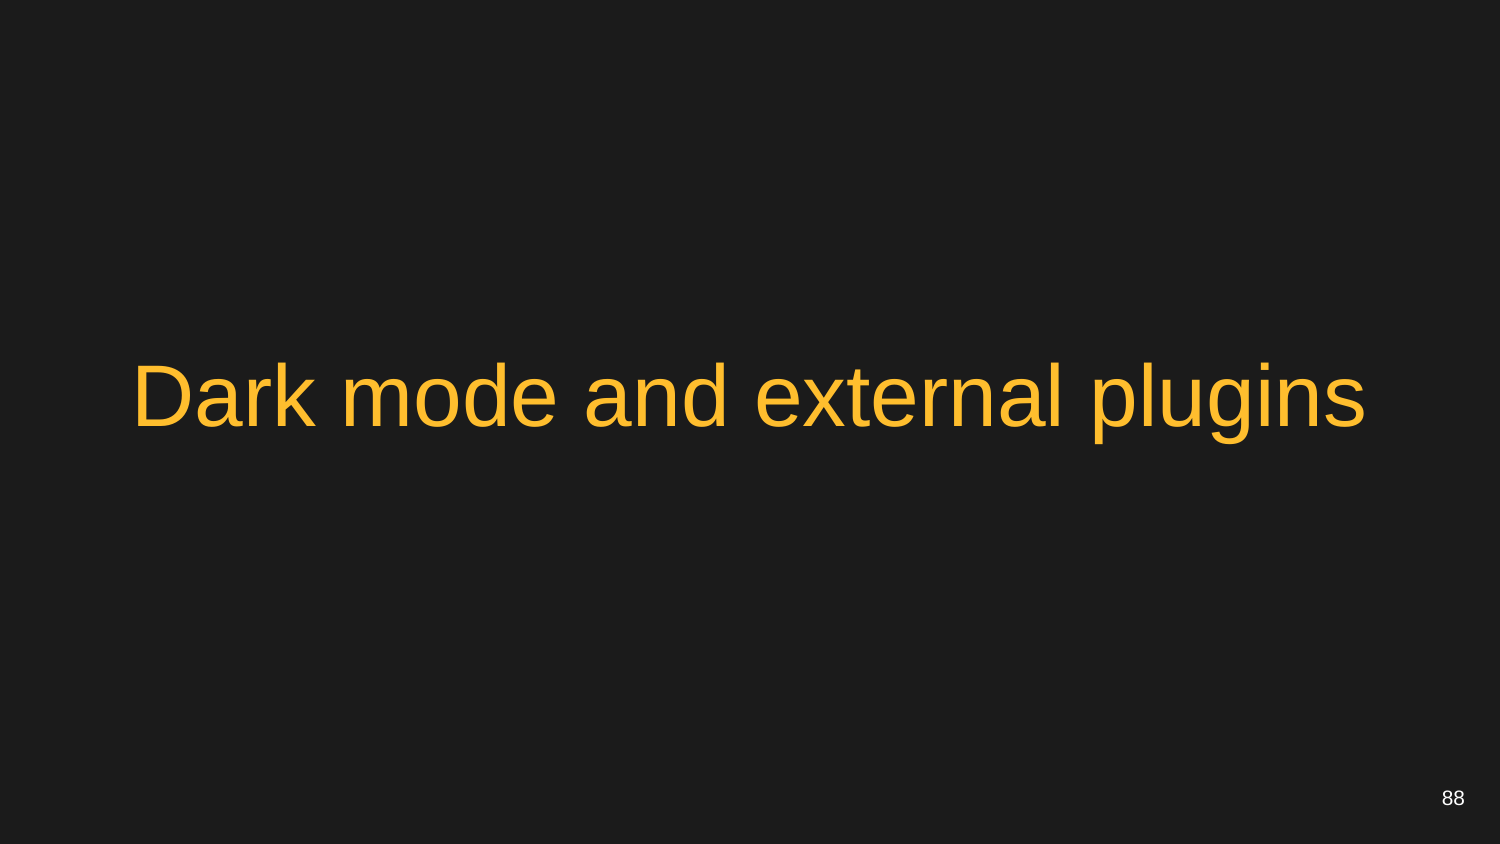

# Dark mode and external plugins
88